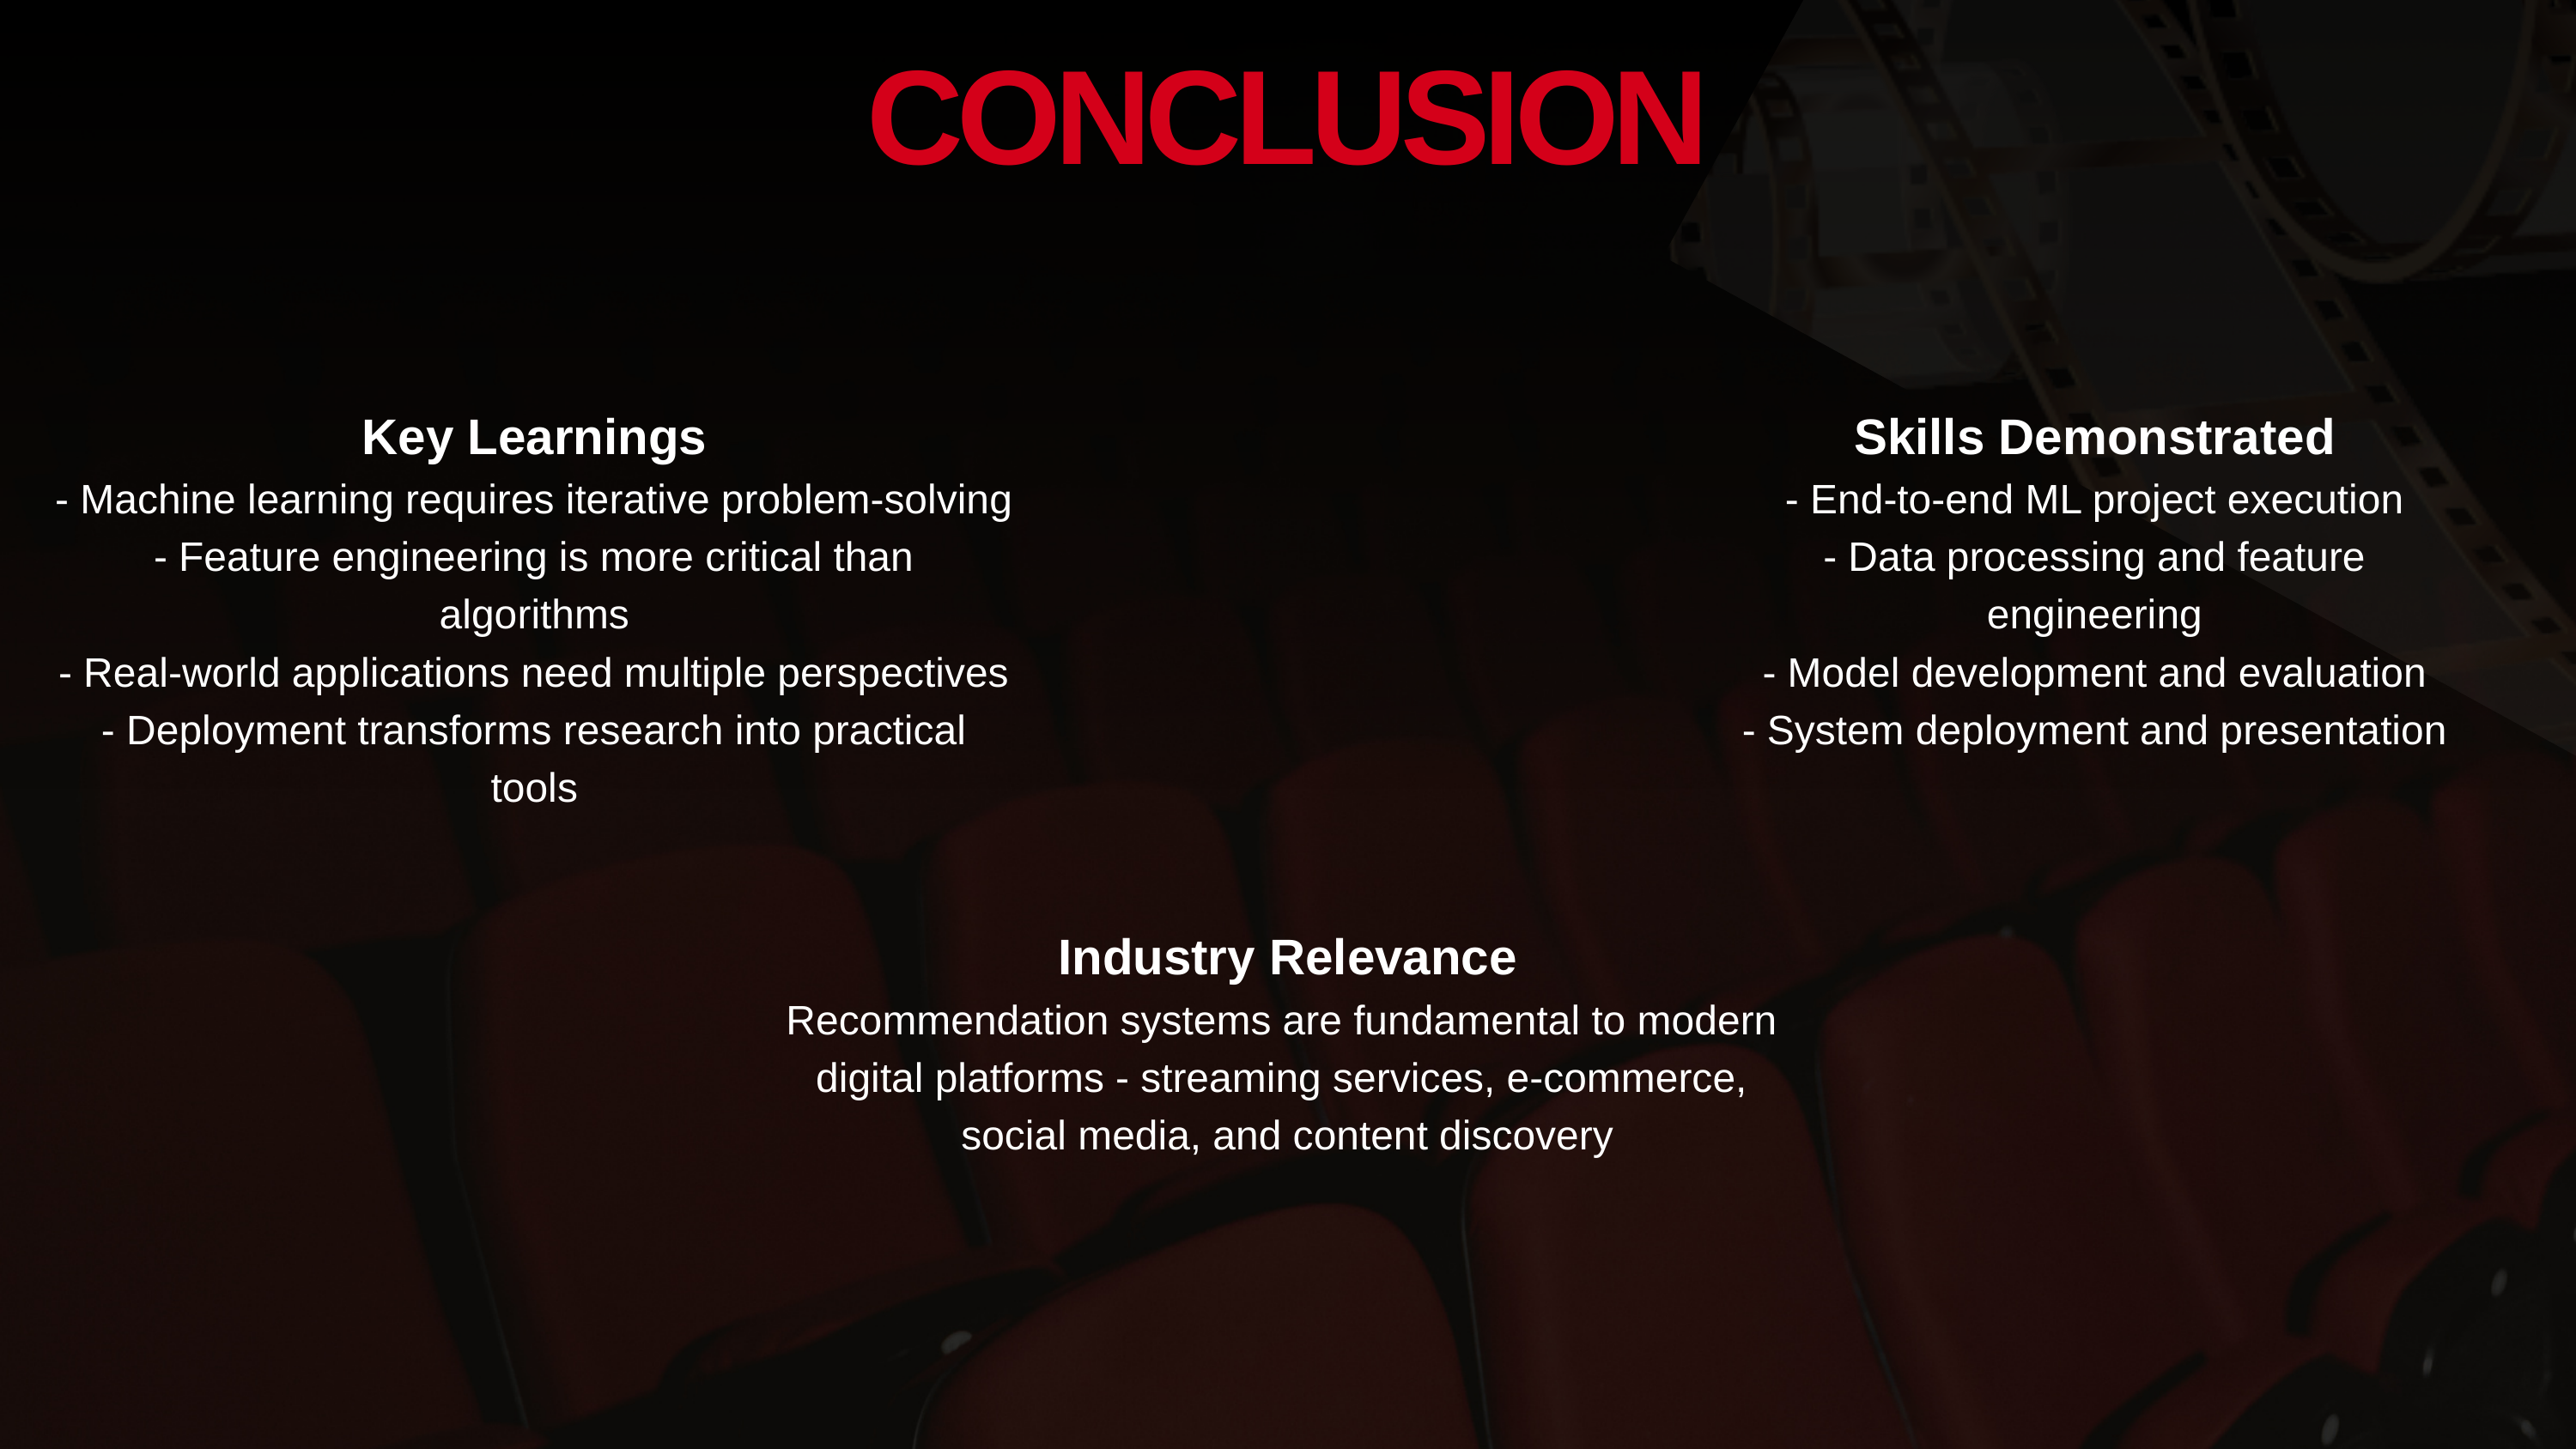

CONCLUSION
Key Learnings
- Machine learning requires iterative problem-solving
- Feature engineering is more critical than algorithms
- Real-world applications need multiple perspectives
- Deployment transforms research into practical tools
Skills Demonstrated
- End-to-end ML project execution
- Data processing and feature engineering
- Model development and evaluation
- System deployment and presentation

Industry Relevance
Recommendation systems are fundamental to modern
digital platforms - streaming services, e-commerce,
social media, and content discovery